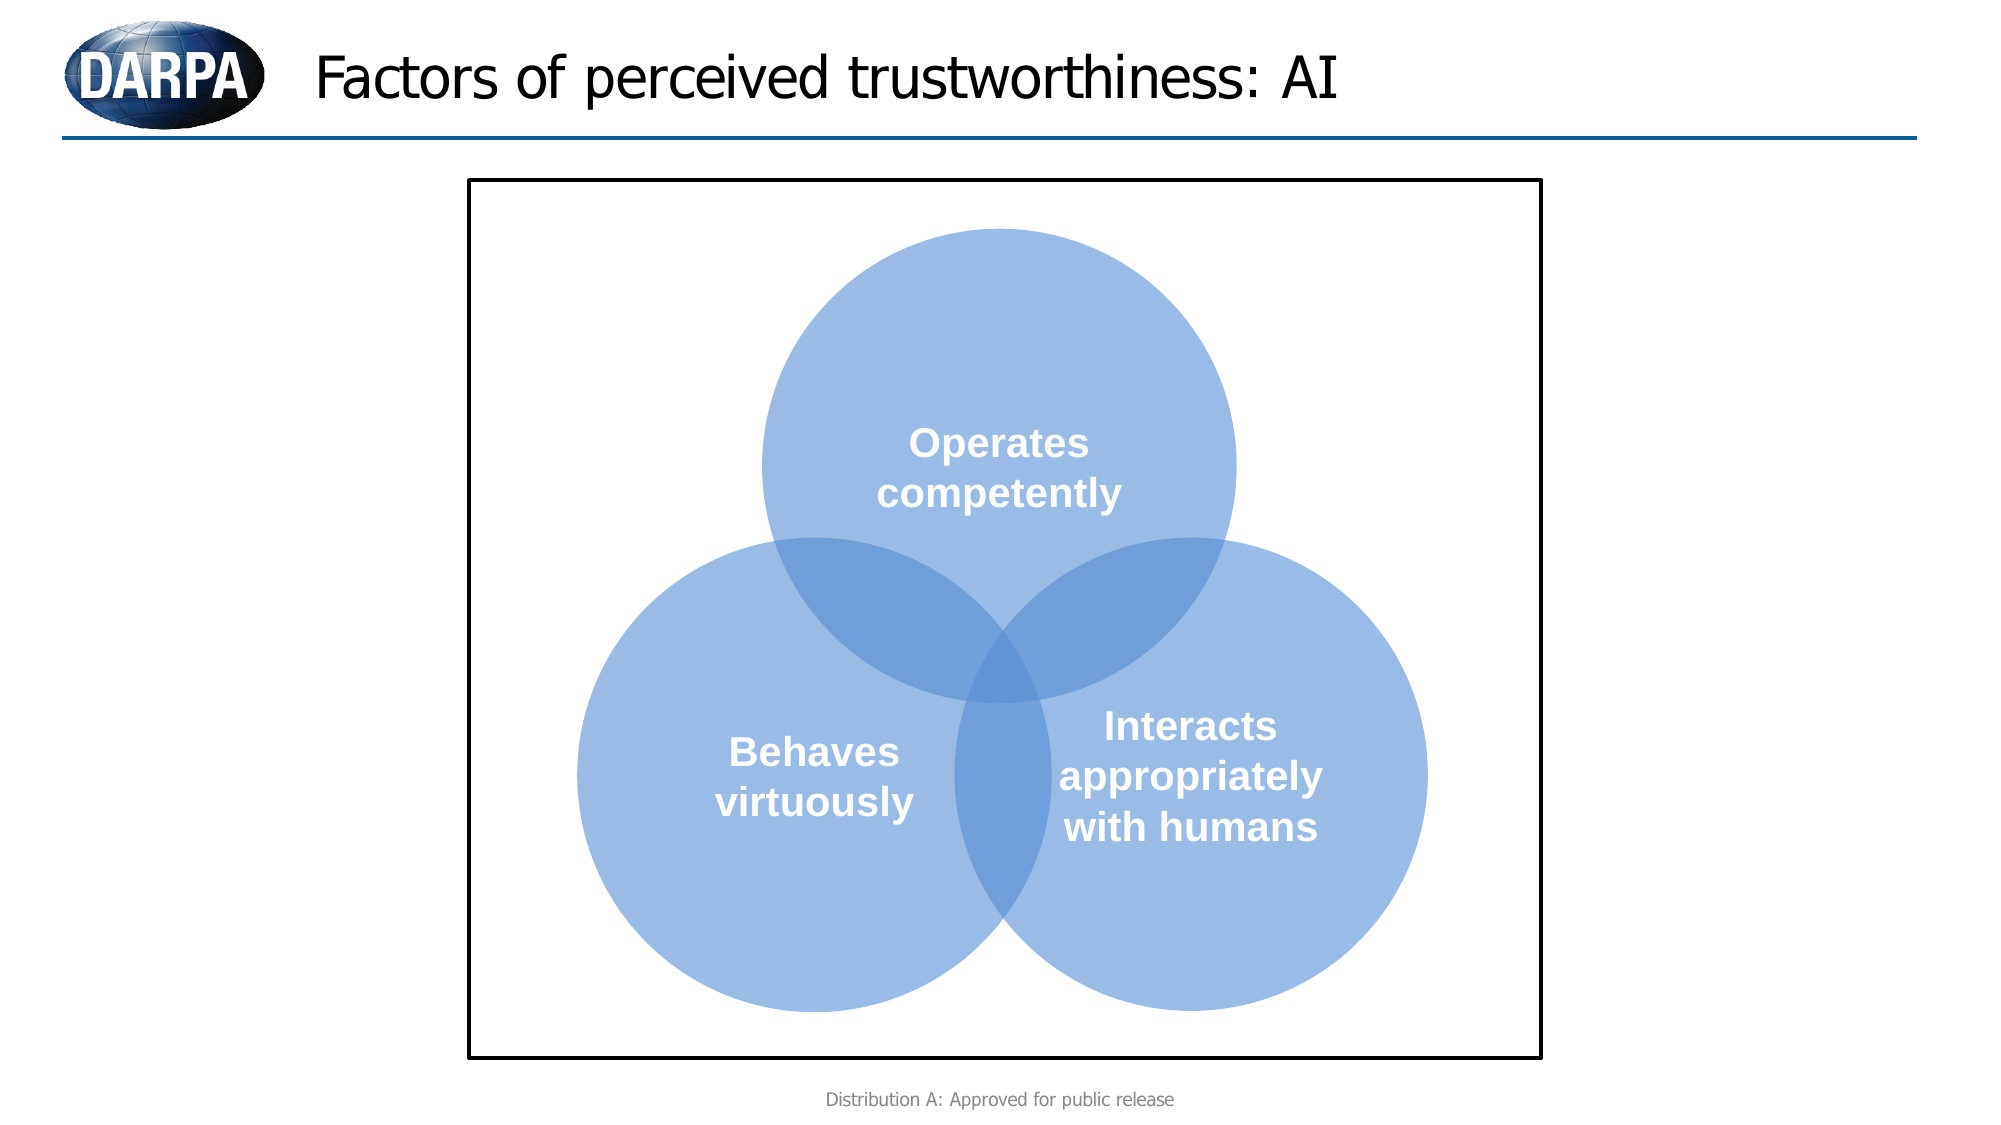

# Factors of perceived trustworthiness: AI

Operates competently
Behaves virtuously
Interacts appropriately with humans
Distribution A: Approved for public release